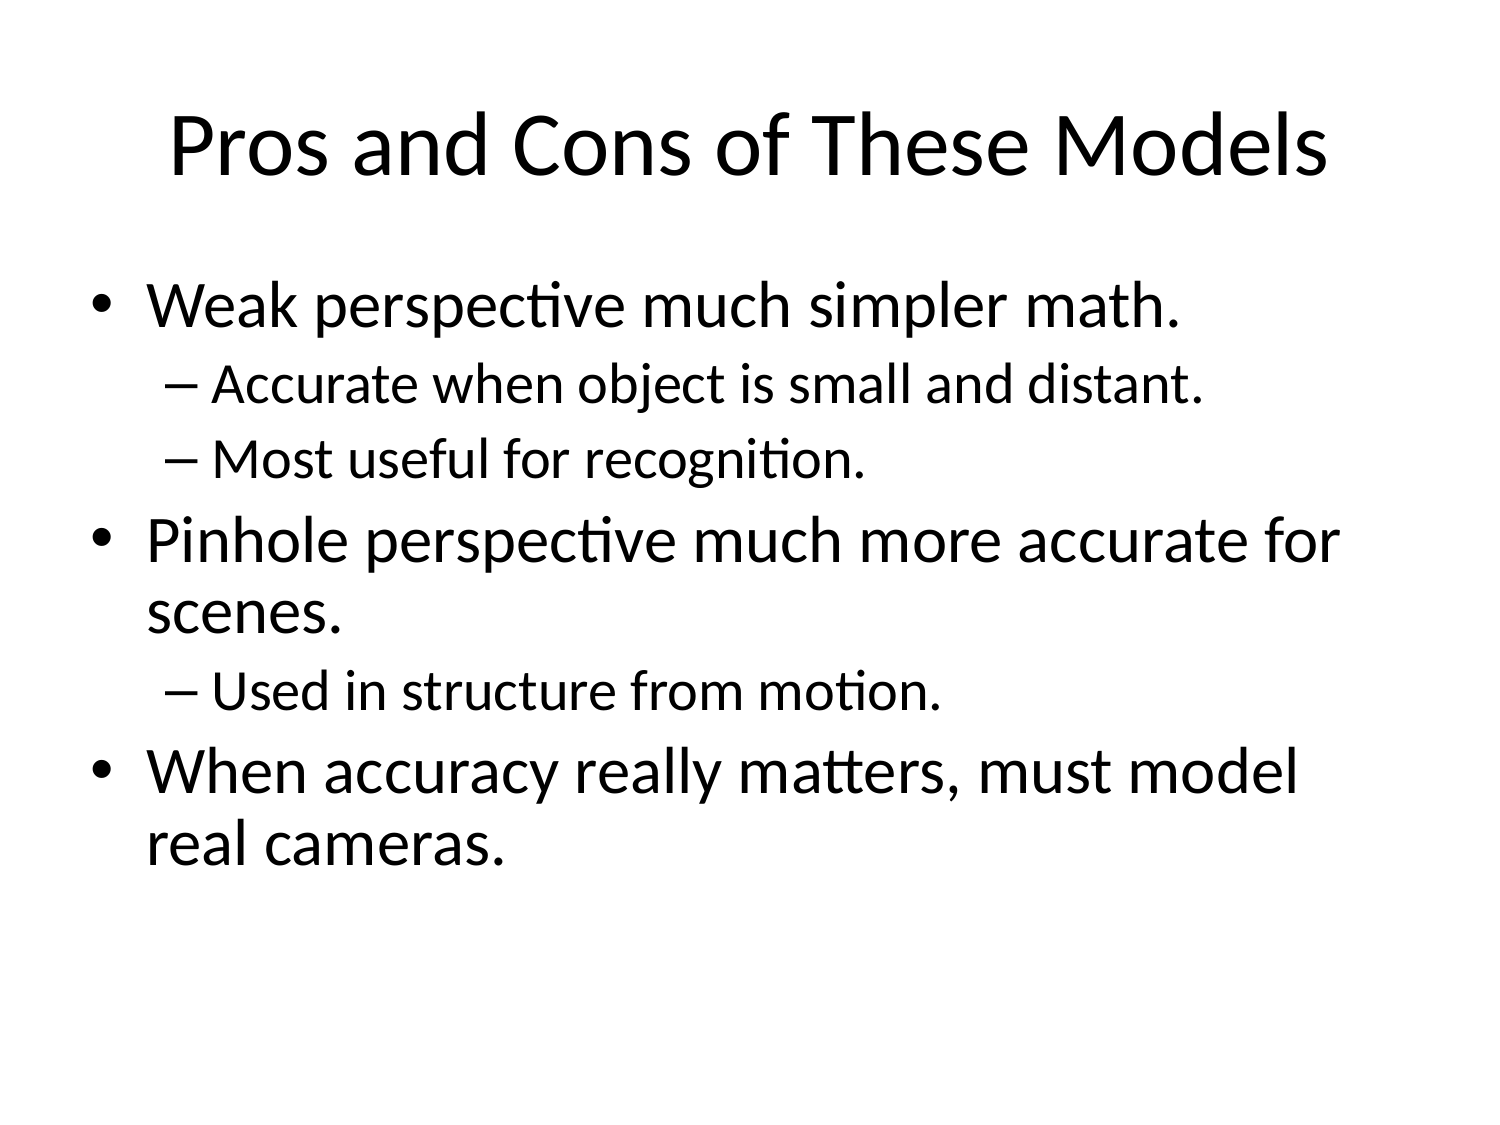

# Pros and Cons of These Models
Weak perspective much simpler math.
Accurate when object is small and distant.
Most useful for recognition.
Pinhole perspective much more accurate for scenes.
Used in structure from motion.
When accuracy really matters, must model real cameras.